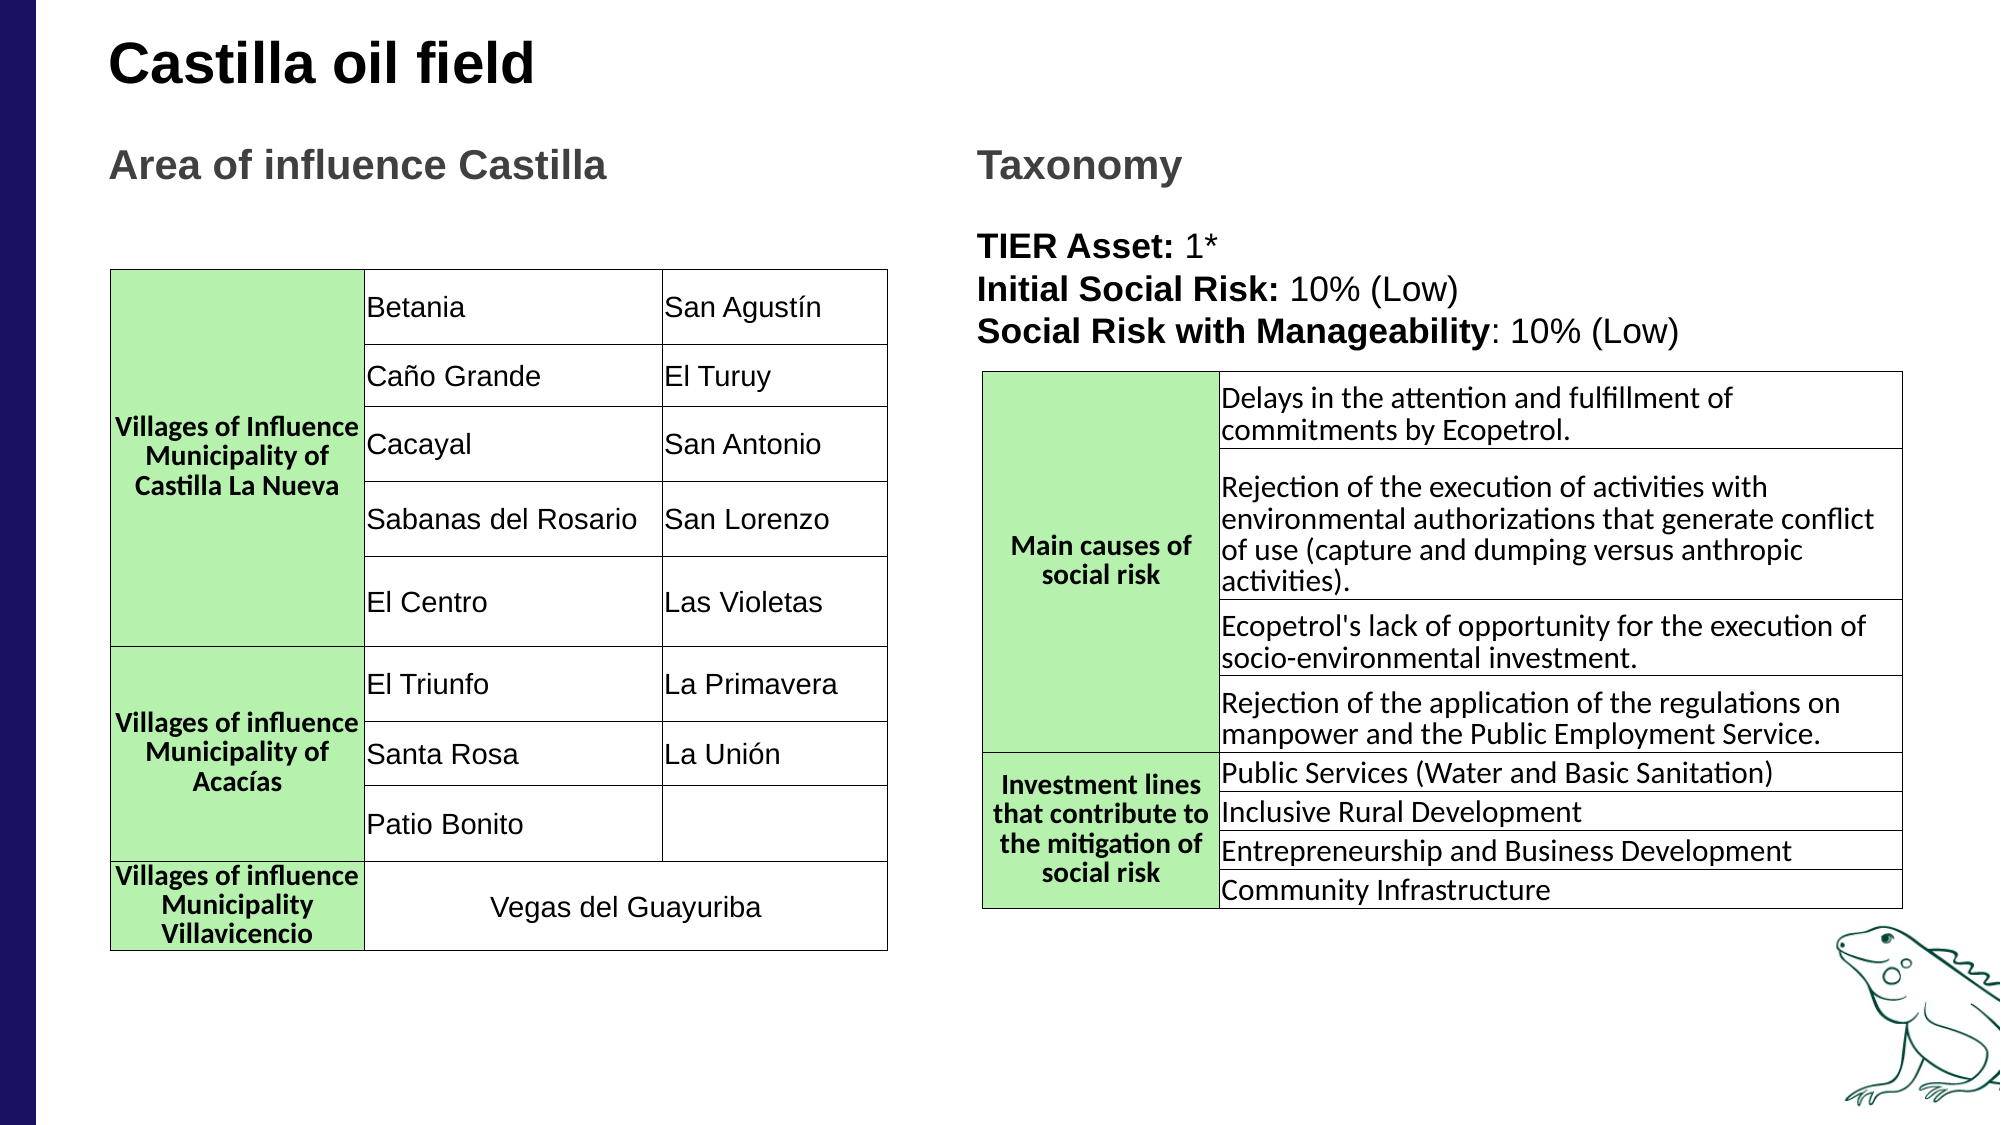

Castilla oil field
Area of influence Castilla
Taxonomy
TIER Asset: 1*
Initial Social Risk: 10% (Low)
Social Risk with Manageability: 10% (Low)
| Villages of Influence Municipality of Castilla La Nueva | Betania | San Agustín |
| --- | --- | --- |
|  | Caño Grande | El Turuy |
|  | Cacayal | San Antonio |
|  | Sabanas del Rosario | San Lorenzo |
|  | El Centro | Las Violetas |
| Villages of influence Municipality of Acacías | El Triunfo | La Primavera |
|  | Santa Rosa | La Unión |
|  | Patio Bonito |  |
| Villages of influence Municipality Villavicencio | Vegas del Guayuriba |  |
| Main causes of social risk | Delays in the attention and fulfillment of commitments by Ecopetrol. |
| --- | --- |
|  | Rejection of the execution of activities with environmental authorizations that generate conflict of use (capture and dumping versus anthropic activities). |
|  | Ecopetrol's lack of opportunity for the execution of socio-environmental investment. |
|  | Rejection of the application of the regulations on manpower and the Public Employment Service. |
| Investment lines that contribute to the mitigation of social risk | Public Services (Water and Basic Sanitation) |
|  | Inclusive Rural Development |
|  | Entrepreneurship and Business Development |
|  | Community Infrastructure |